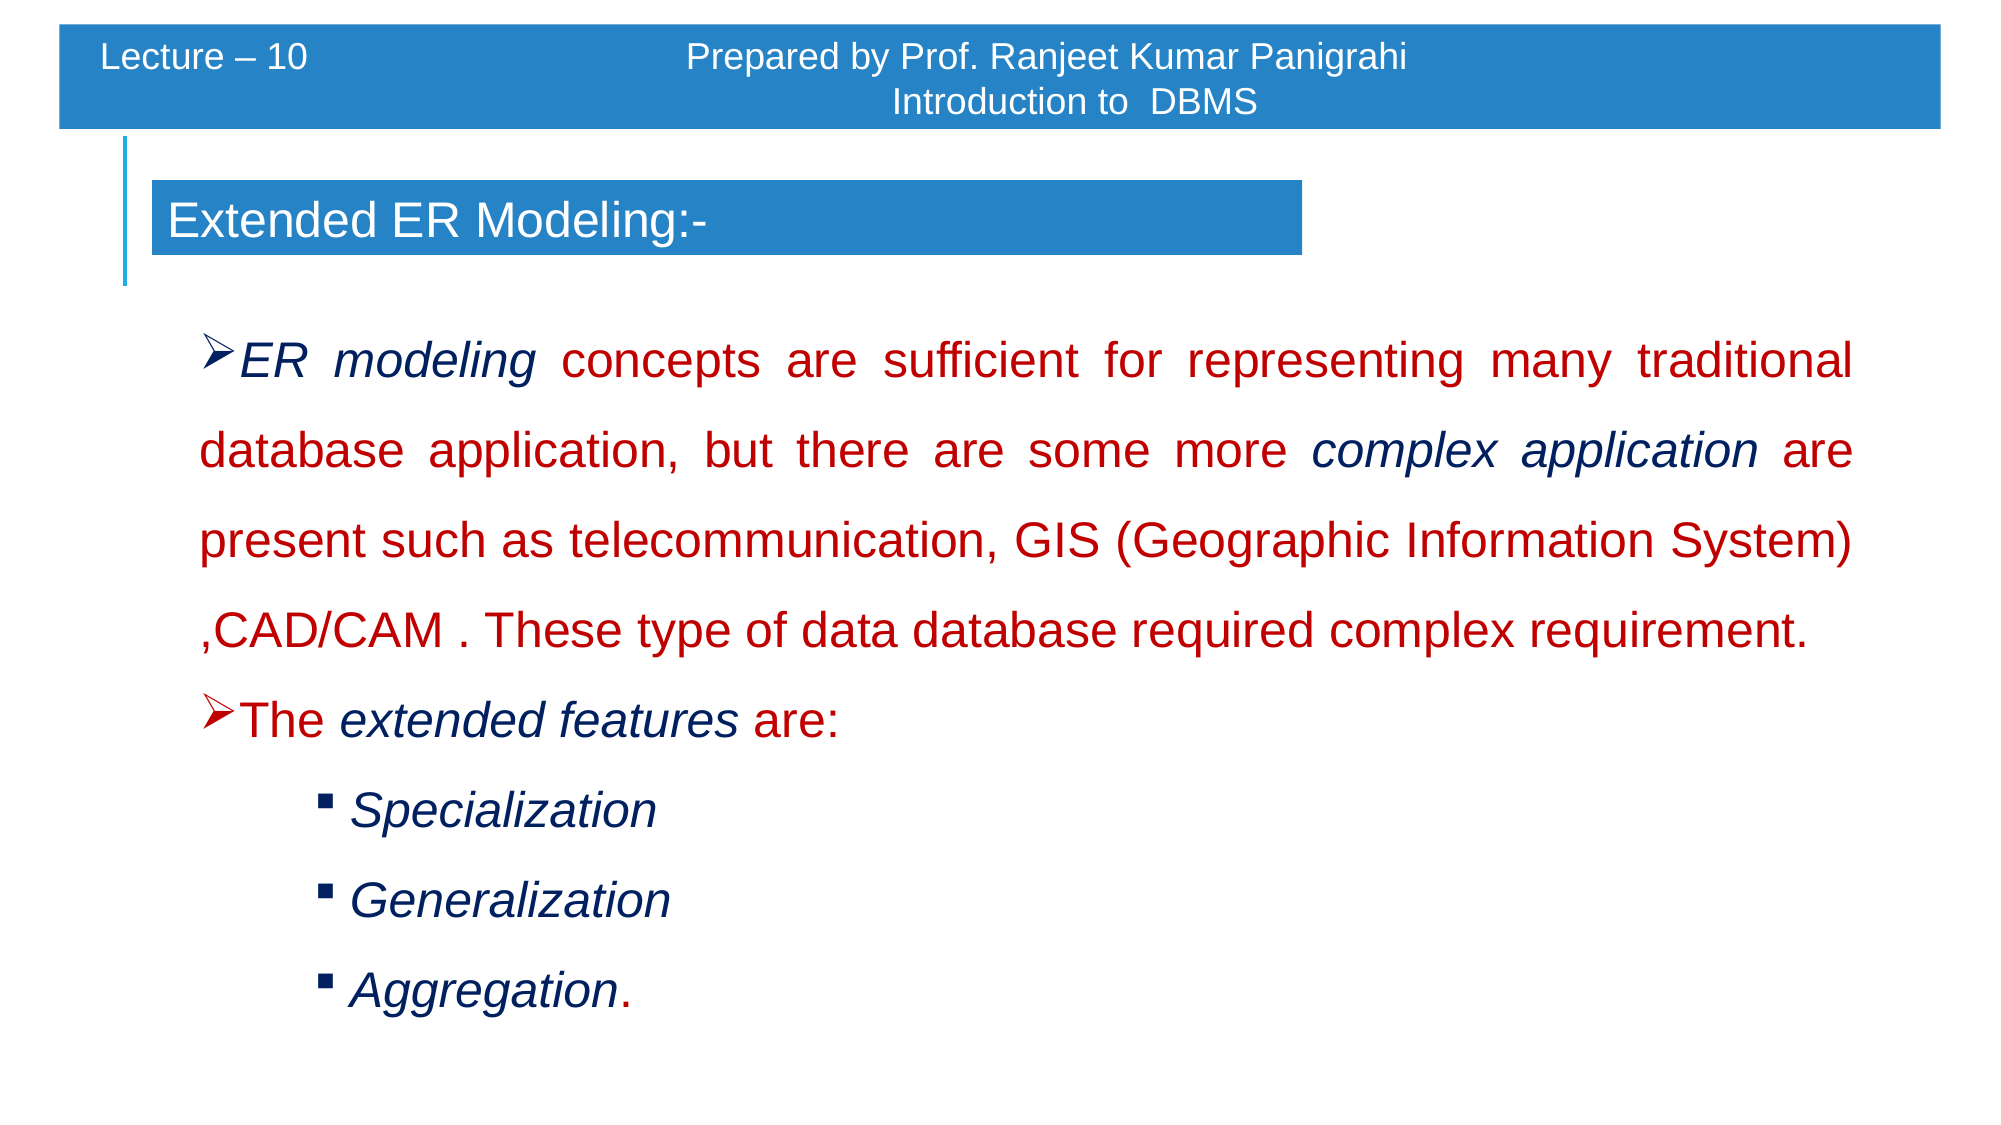

Lecture – 10 		             Prepared by Prof. Ranjeet Kumar Panigrahi					Introduction to  DBMS
Extended ER Modeling:-
ER modeling concepts are sufficient for representing many traditional database application, but there are some more complex application are present such as telecommunication, GIS (Geographic Information System) ,CAD/CAM . These type of data database required complex requirement.
The extended features are:
Specialization
Generalization
Aggregation.